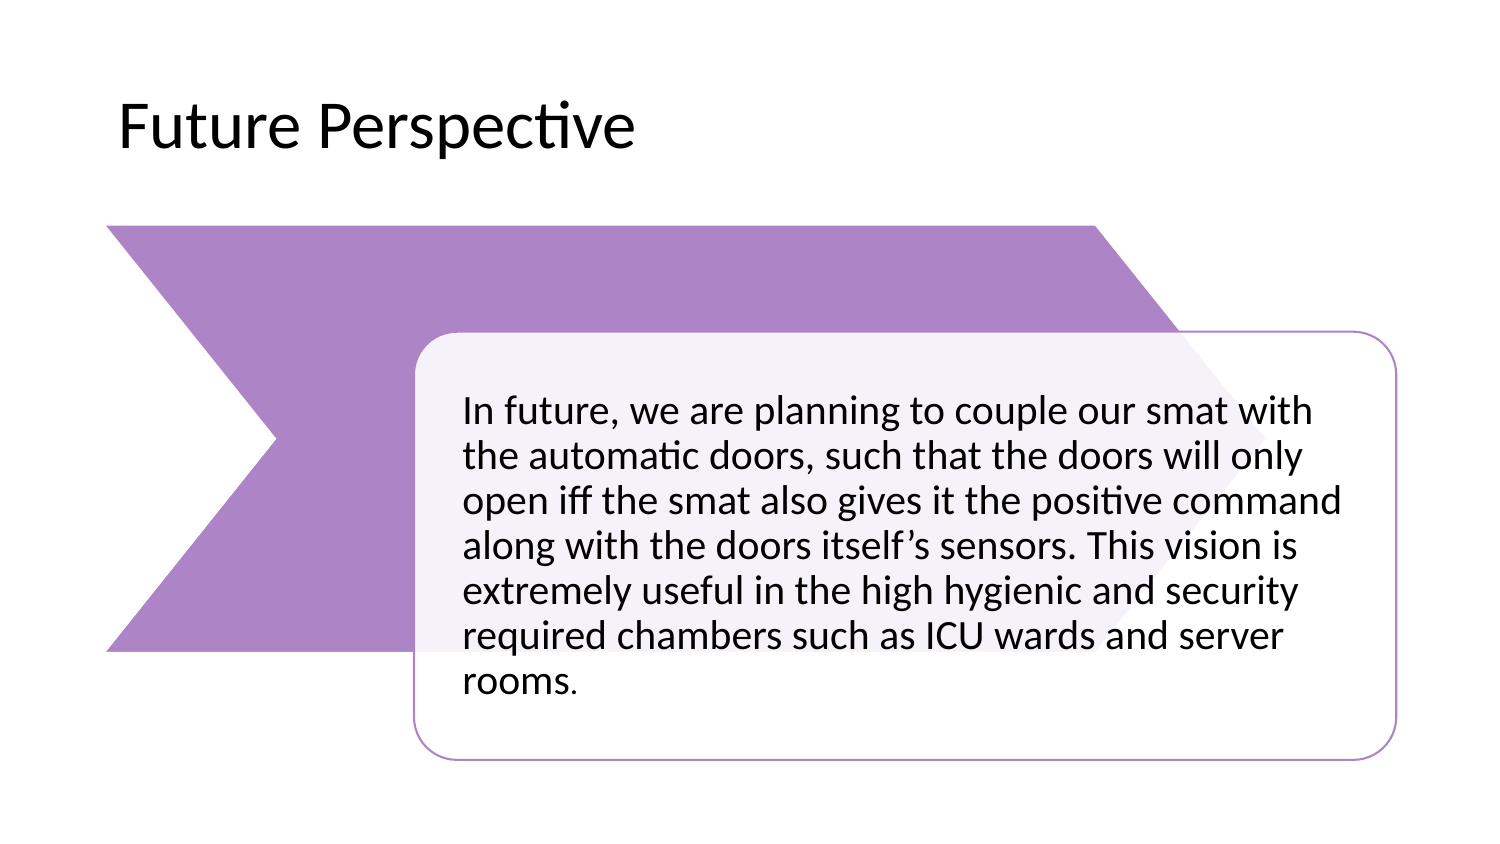

# Future Perspective
In future, we are planning to couple our smat with the automatic doors, such that the doors will only open iff the smat also gives it the positive command along with the doors itself’s sensors. This vision is extremely useful in the high hygienic and security required chambers such as ICU wards and server rooms.